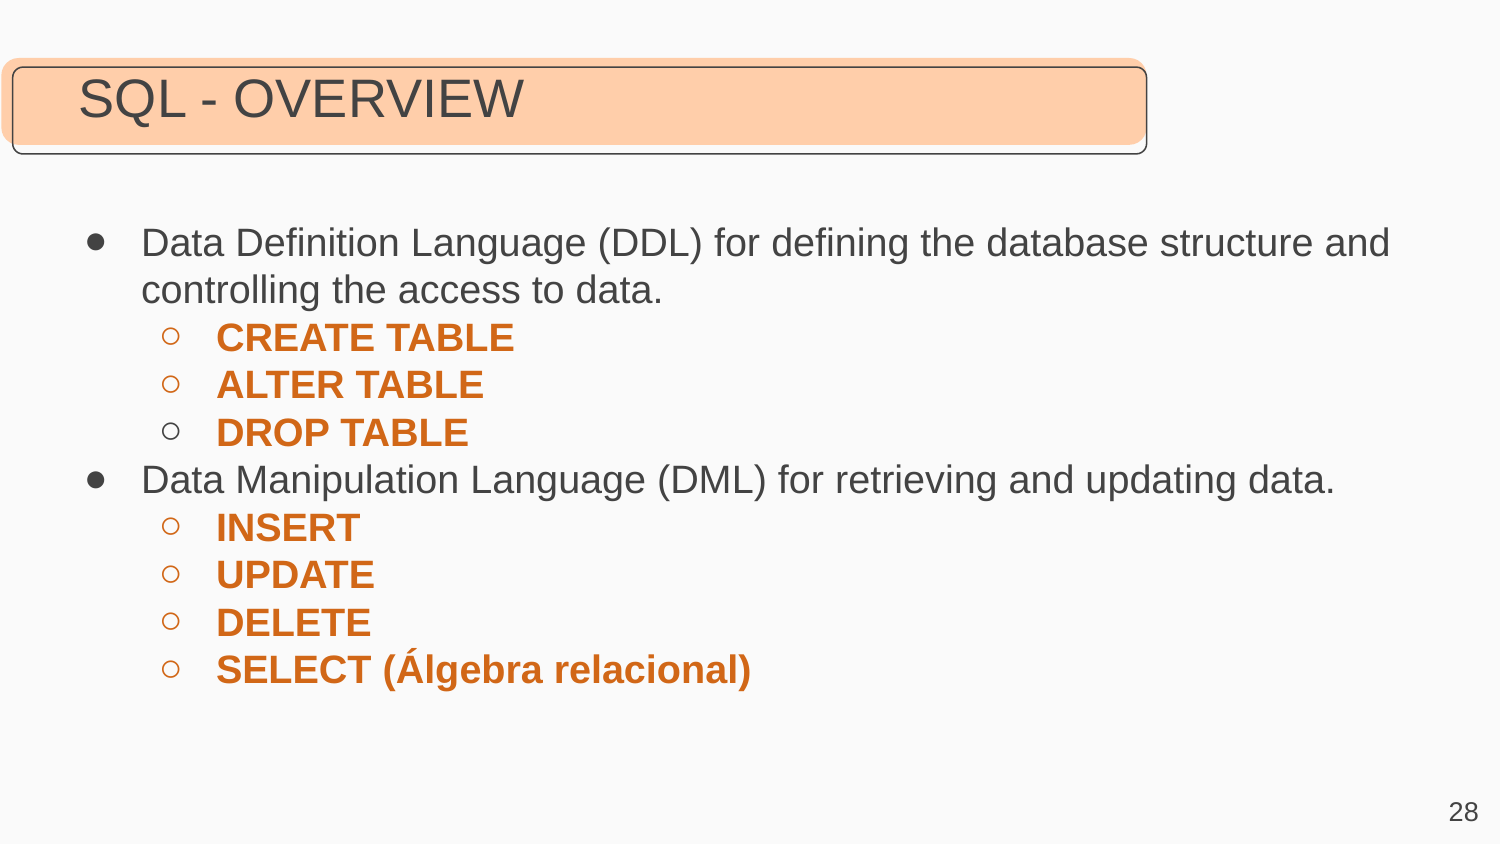

SQL - OVERVIEW
Data Definition Language (DDL) for defining the database structure and controlling the access to data.
CREATE TABLE
ALTER TABLE
DROP TABLE
Data Manipulation Language (DML) for retrieving and updating data.
INSERT
UPDATE
DELETE
SELECT (Álgebra relacional)

28